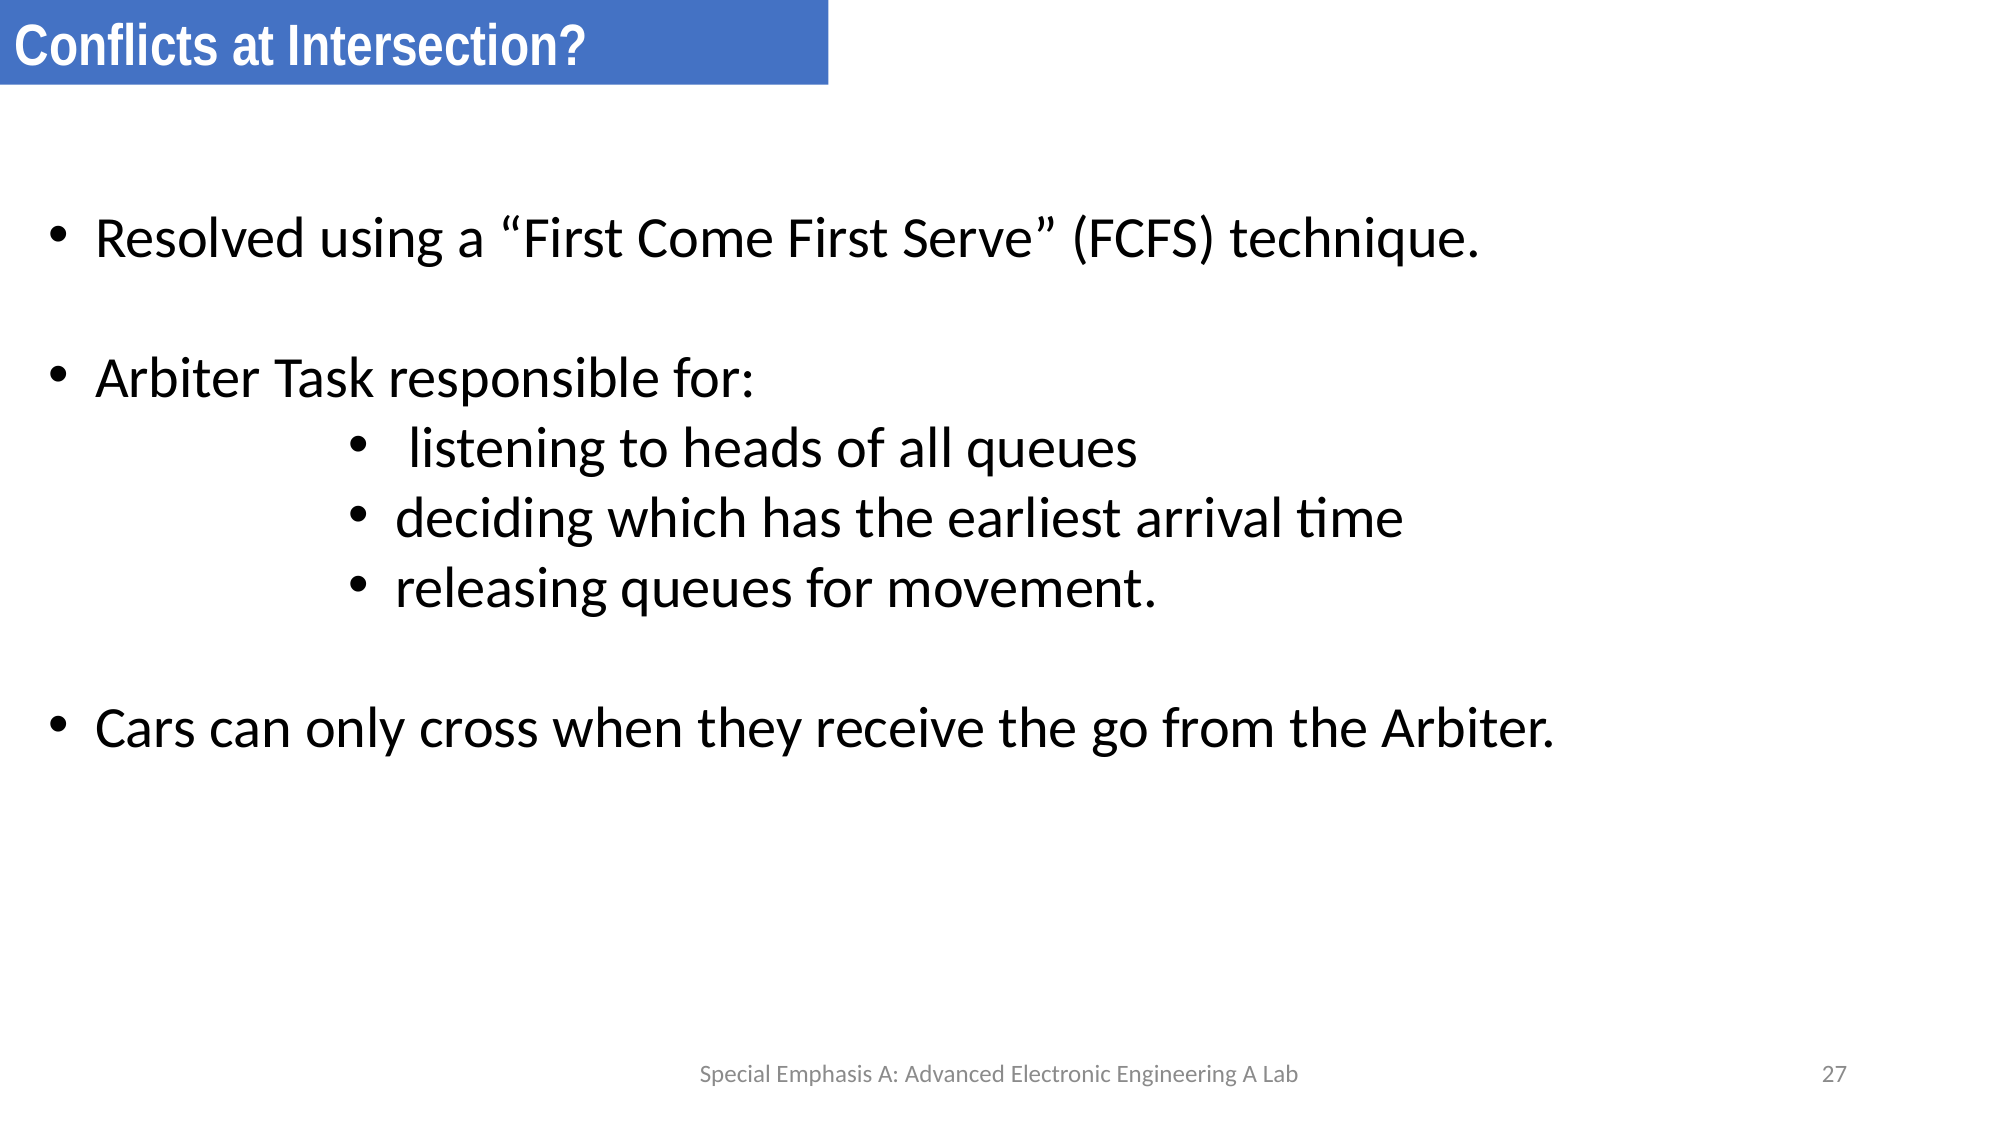

Conflicts at Intersection?
Resolved using a “First Come First Serve” (FCFS) technique.

Arbiter Task responsible for:
 listening to heads of all queues
deciding which has the earliest arrival time
releasing queues for movement.

Cars can only cross when they receive the go from the Arbiter.
Special Emphasis A: Advanced Electronic Engineering A Lab
27